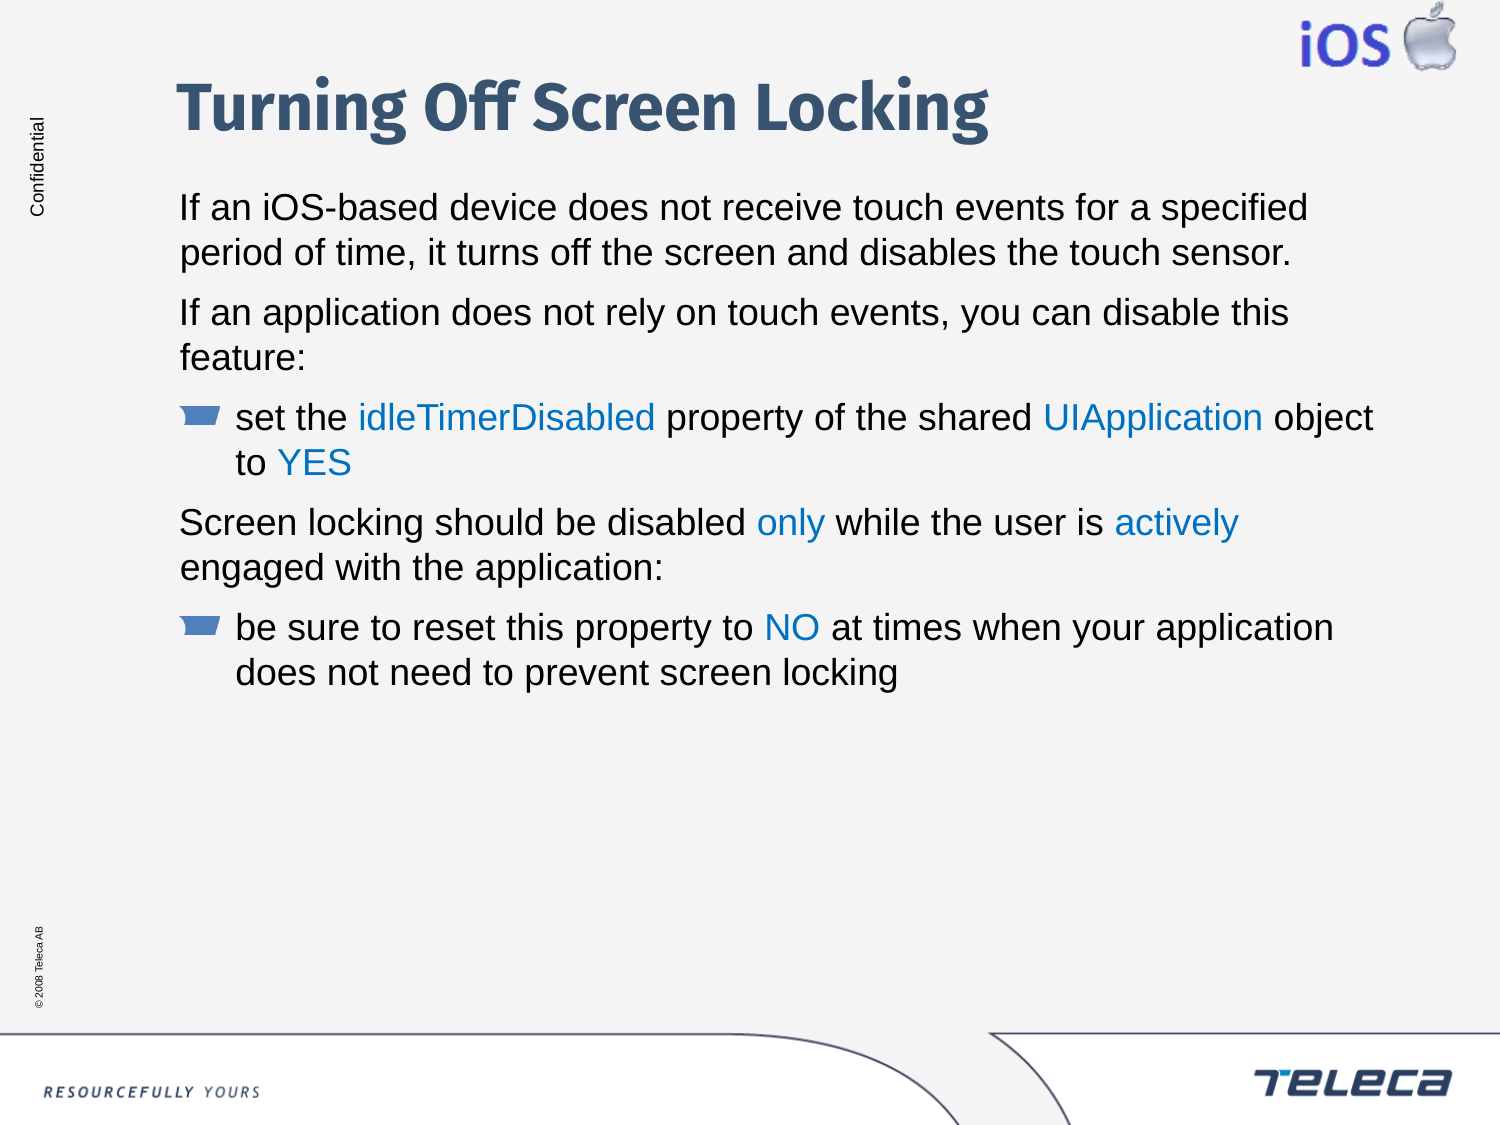

# Turning Off Screen Locking
If an iOS-based device does not receive touch events for a specified period of time, it turns off the screen and disables the touch sensor.
If an application does not rely on touch events, you can disable this feature:
set the idleTimerDisabled property of the shared UIApplication object to YES
Screen locking should be disabled only while the user is actively engaged with the application:
be sure to reset this property to NO at times when your application does not need to prevent screen locking